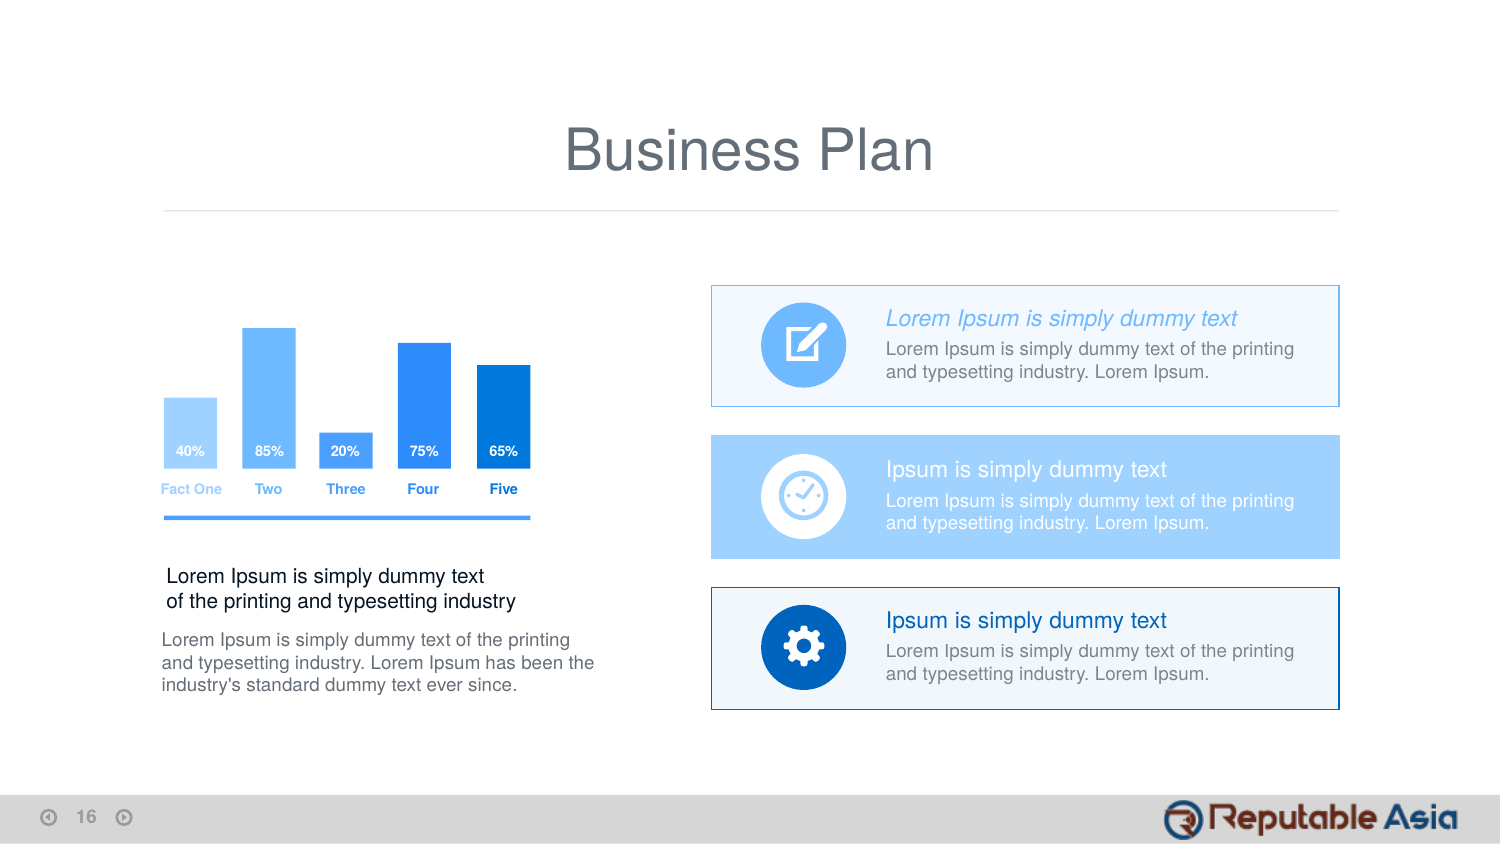

Business Plan

Lorem Ipsum is simply dummy text
Lorem Ipsum is simply dummy text of the printing and typesetting industry. Lorem Ipsum.

85%

75%

65%

40%

20%

Ipsum is simply dummy text
Lorem Ipsum is simply dummy text of the printing and typesetting industry. Lorem Ipsum.
Fact One
Two
Three
Four
Five

Lorem Ipsum is simply dummy text
of the printing and typesetting industry
Lorem Ipsum is simply dummy text of the printing and typesetting industry. Lorem Ipsum has been the industry's standard dummy text ever since.

Ipsum is simply dummy text
Lorem Ipsum is simply dummy text of the printing and typesetting industry. Lorem Ipsum.
16